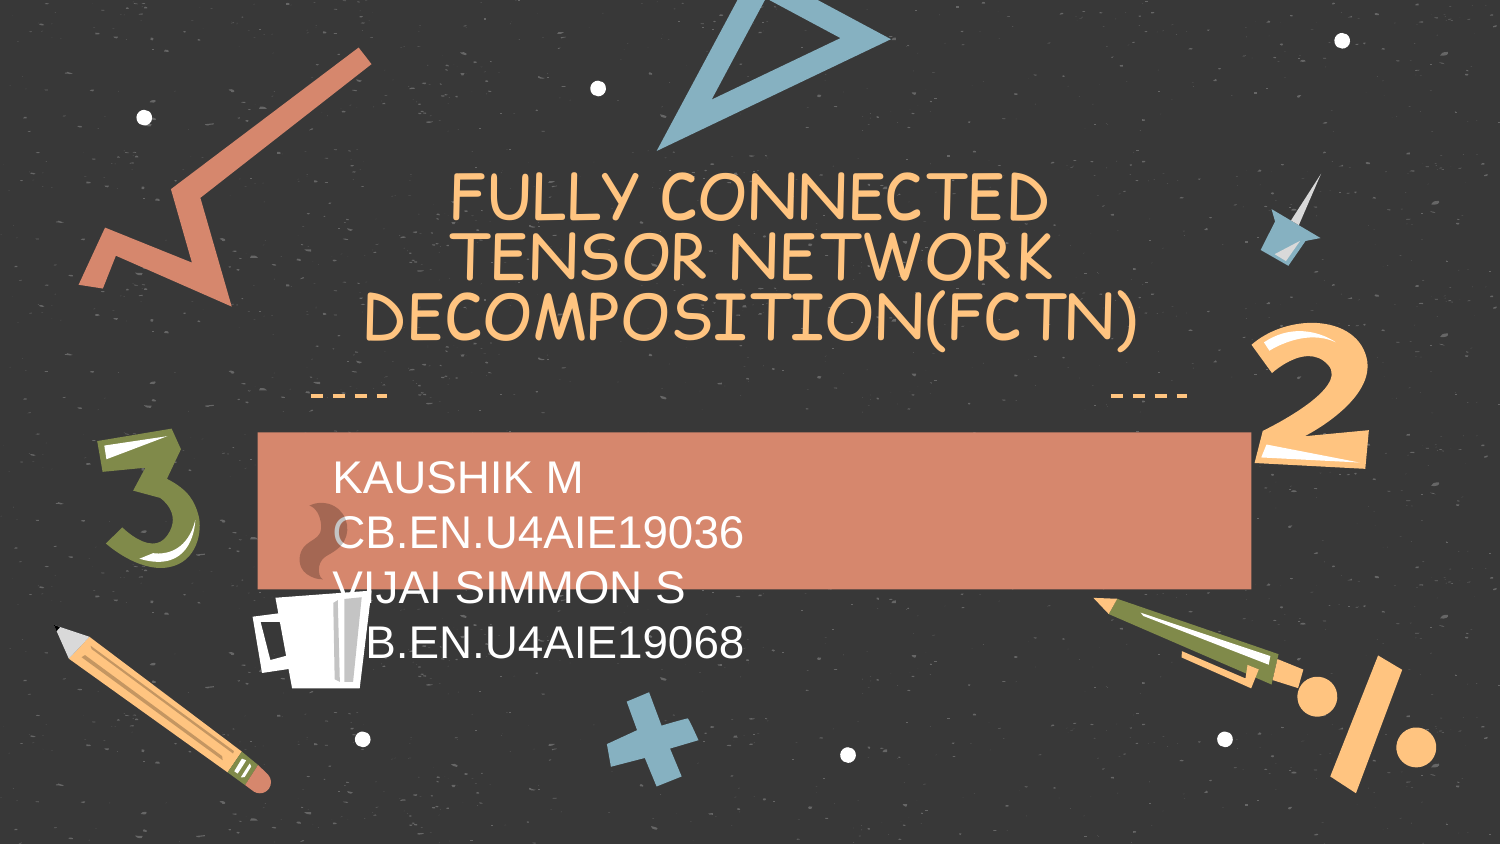

# FULLY CONNECTED TENSOR NETWORK DECOMPOSITION(FCTN)

KAUSHIK M 		CB.EN.U4AIE19036
VIJAI SIMMON S	CB.EN.U4AIE19068